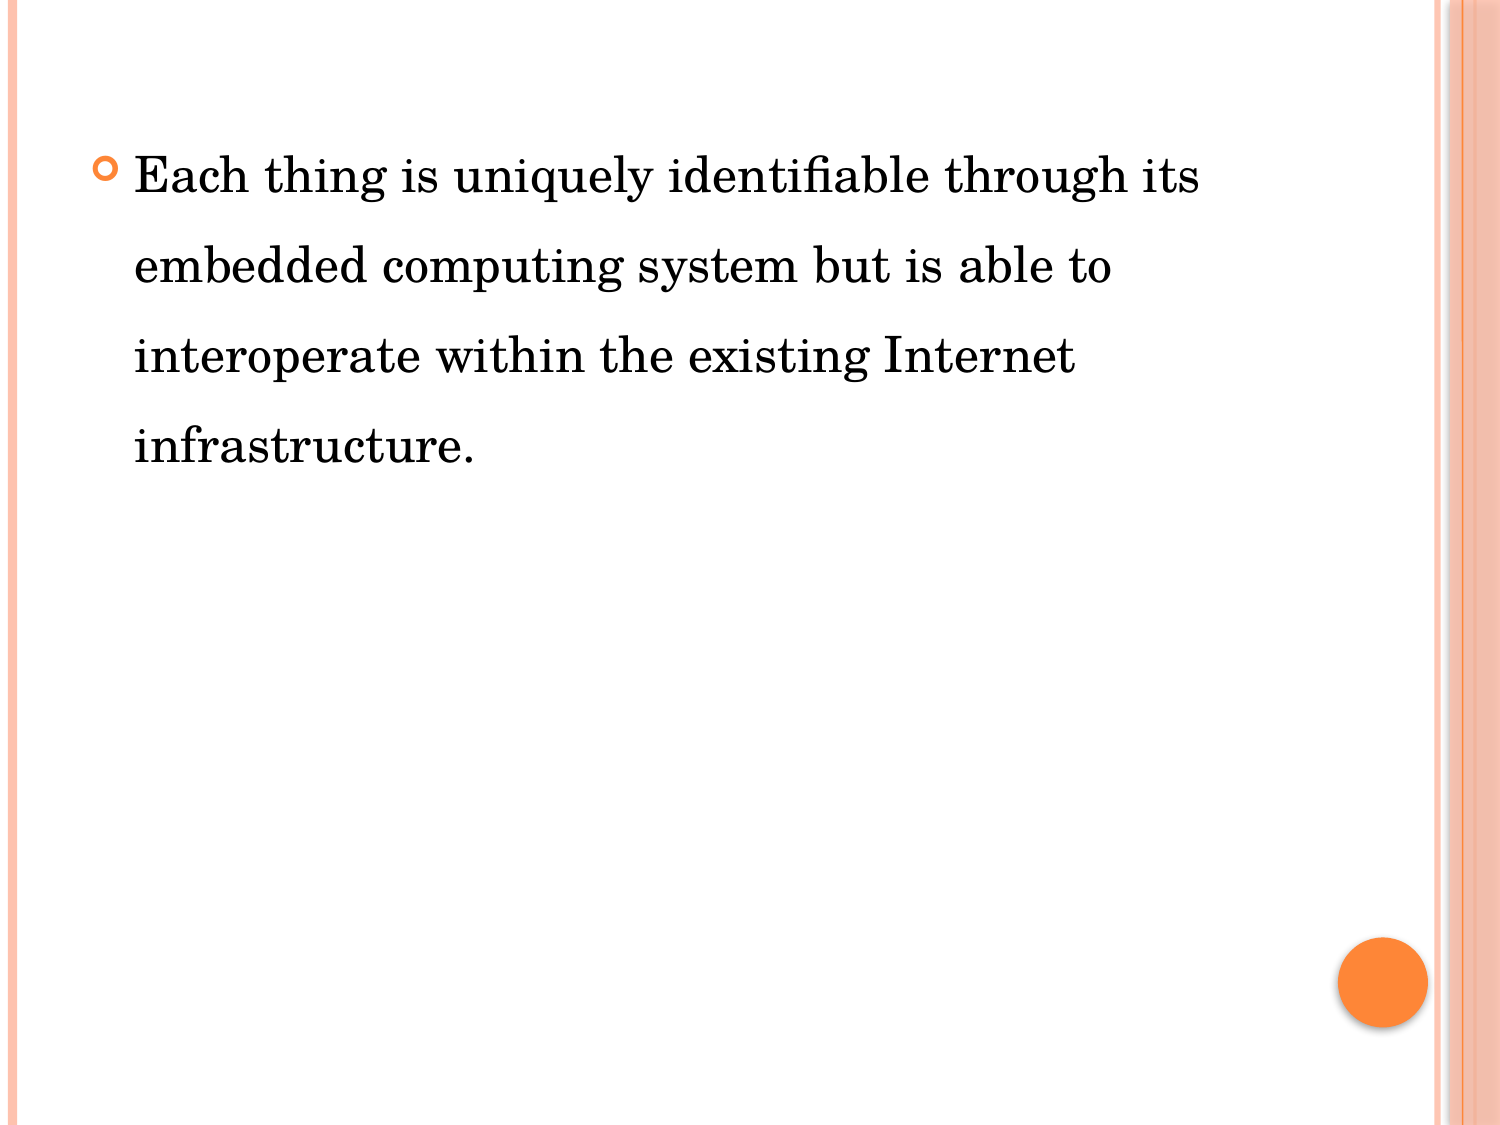

Each thing is uniquely identifiable through its embedded computing system but is able to interoperate within the existing Internet infrastructure.